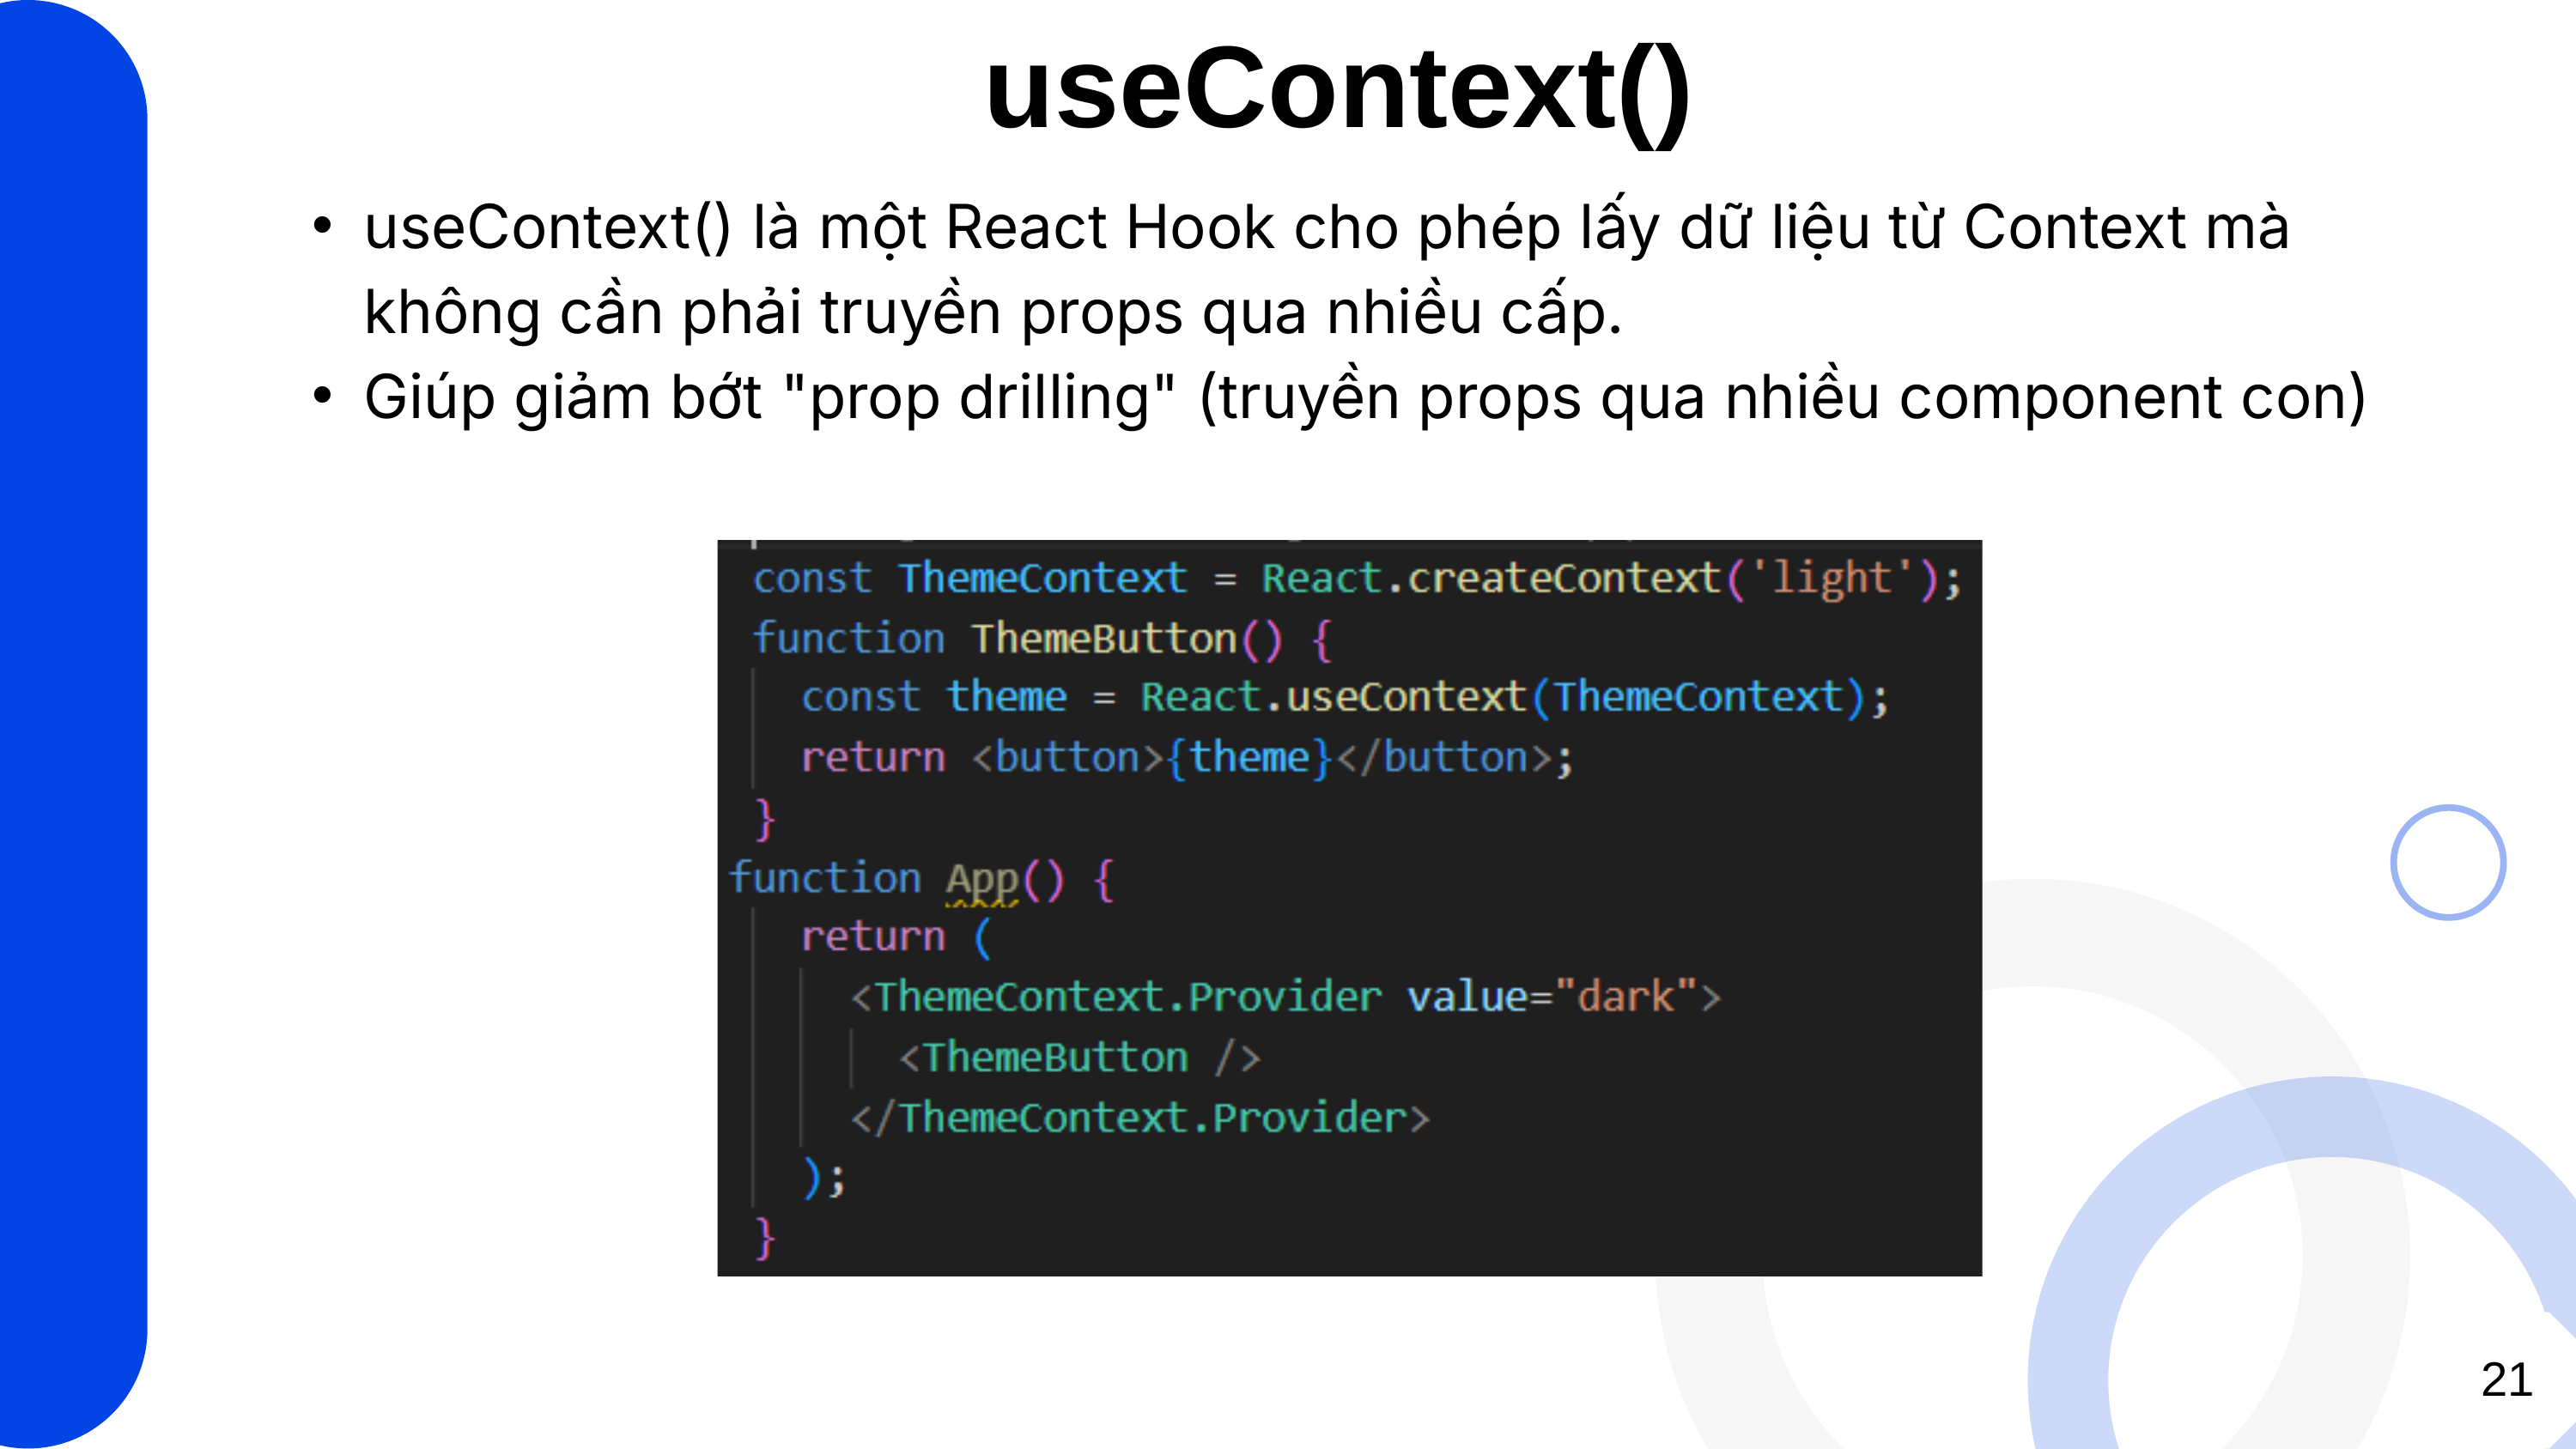

useContext()
useContext() là một React Hook cho phép lấy dữ liệu từ Context mà không cần phải truyền props qua nhiều cấp.
Giúp giảm bớt "prop drilling" (truyền props qua nhiều component con)

21